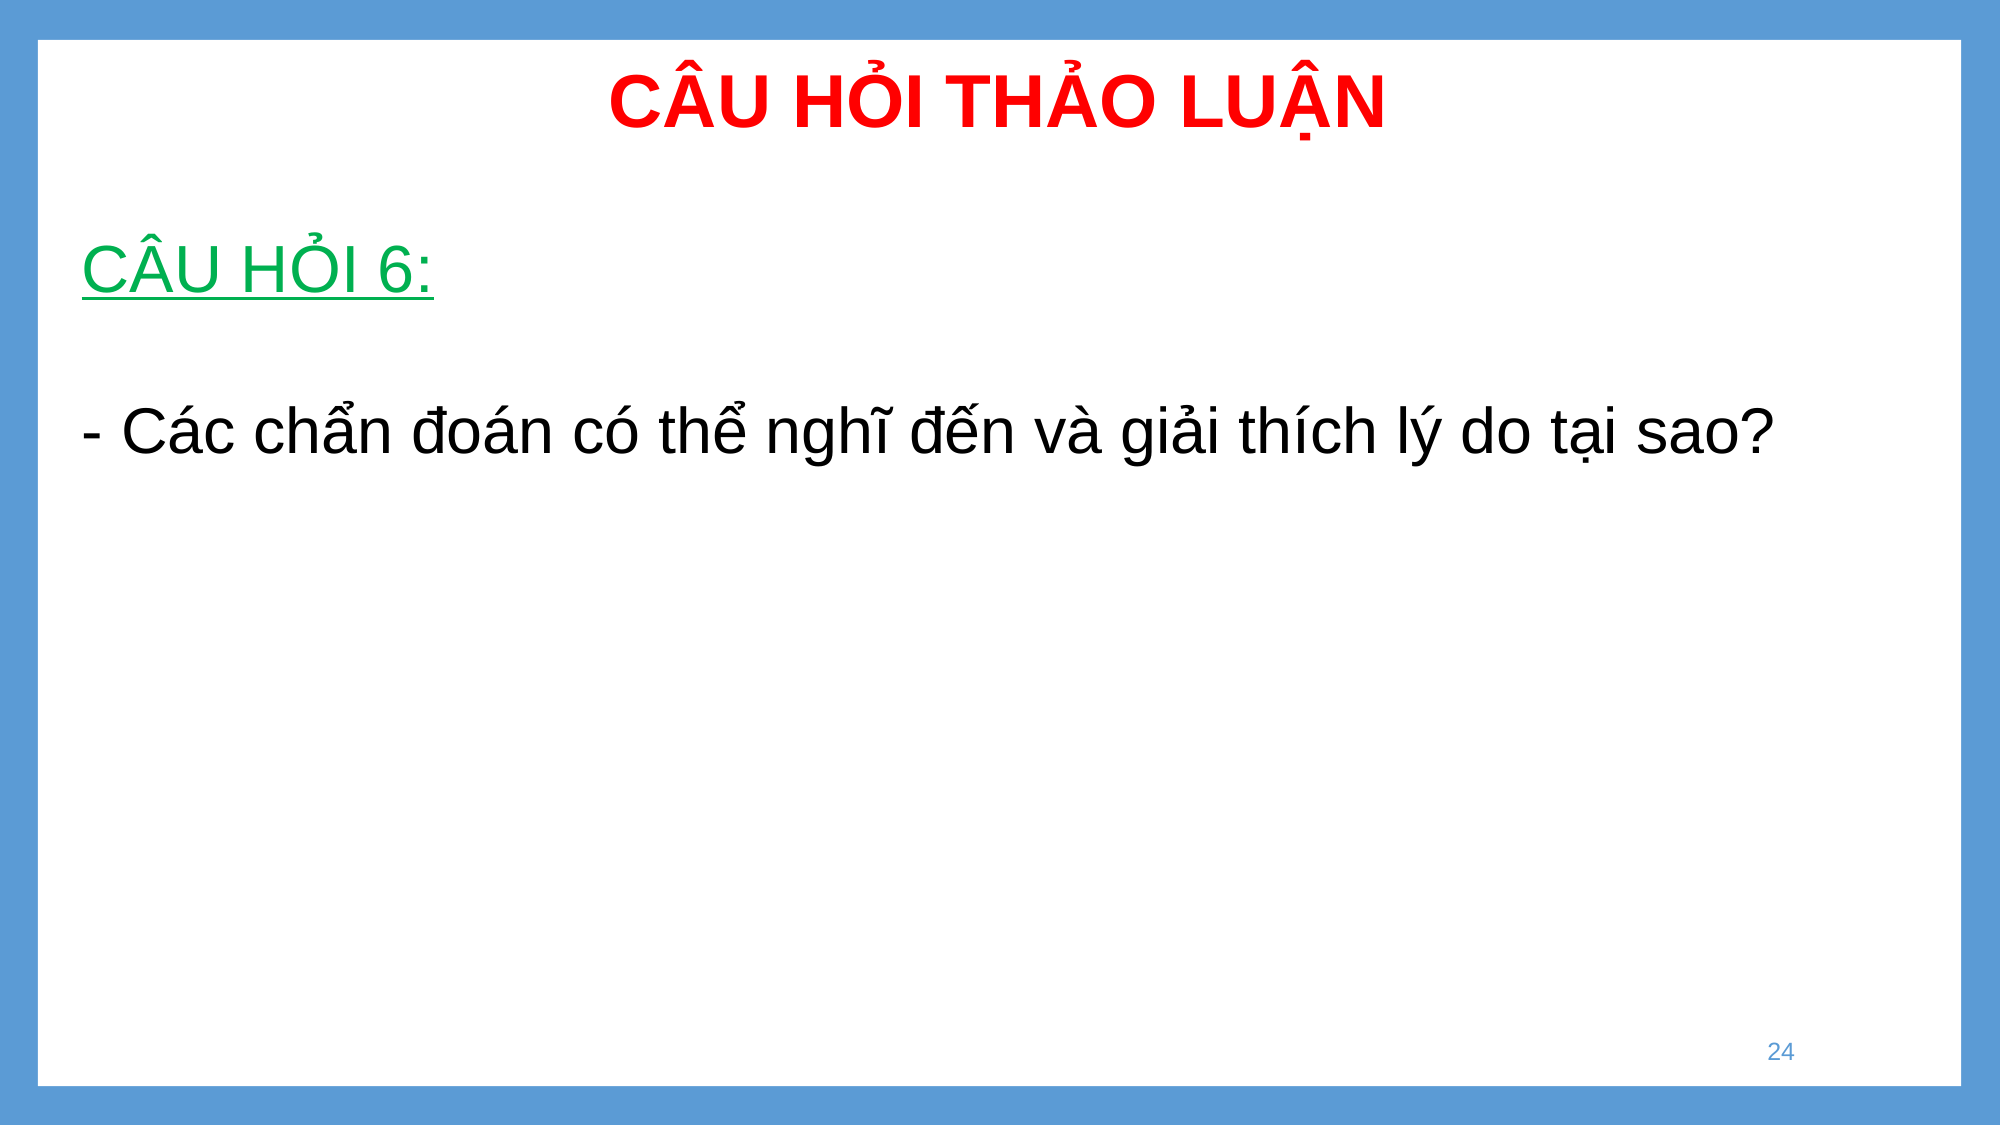

# CÂU HỎI THẢO LUẬN
CÂU HỎI 6:
- Các chẩn đoán có thể nghĩ đến và giải thích lý do tại sao?
24